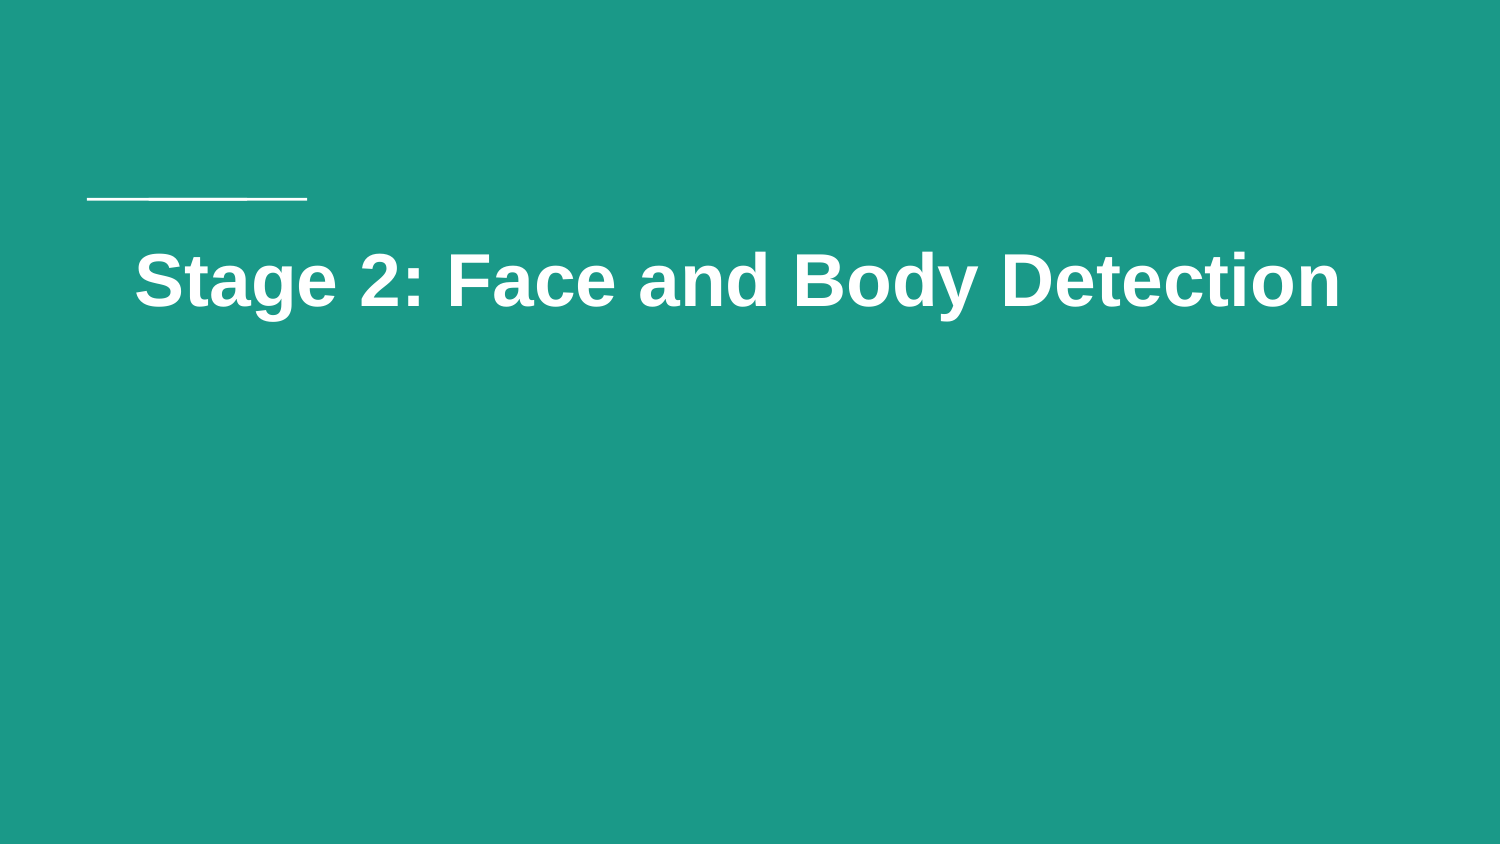

# Stage 2: Face and Body Detection